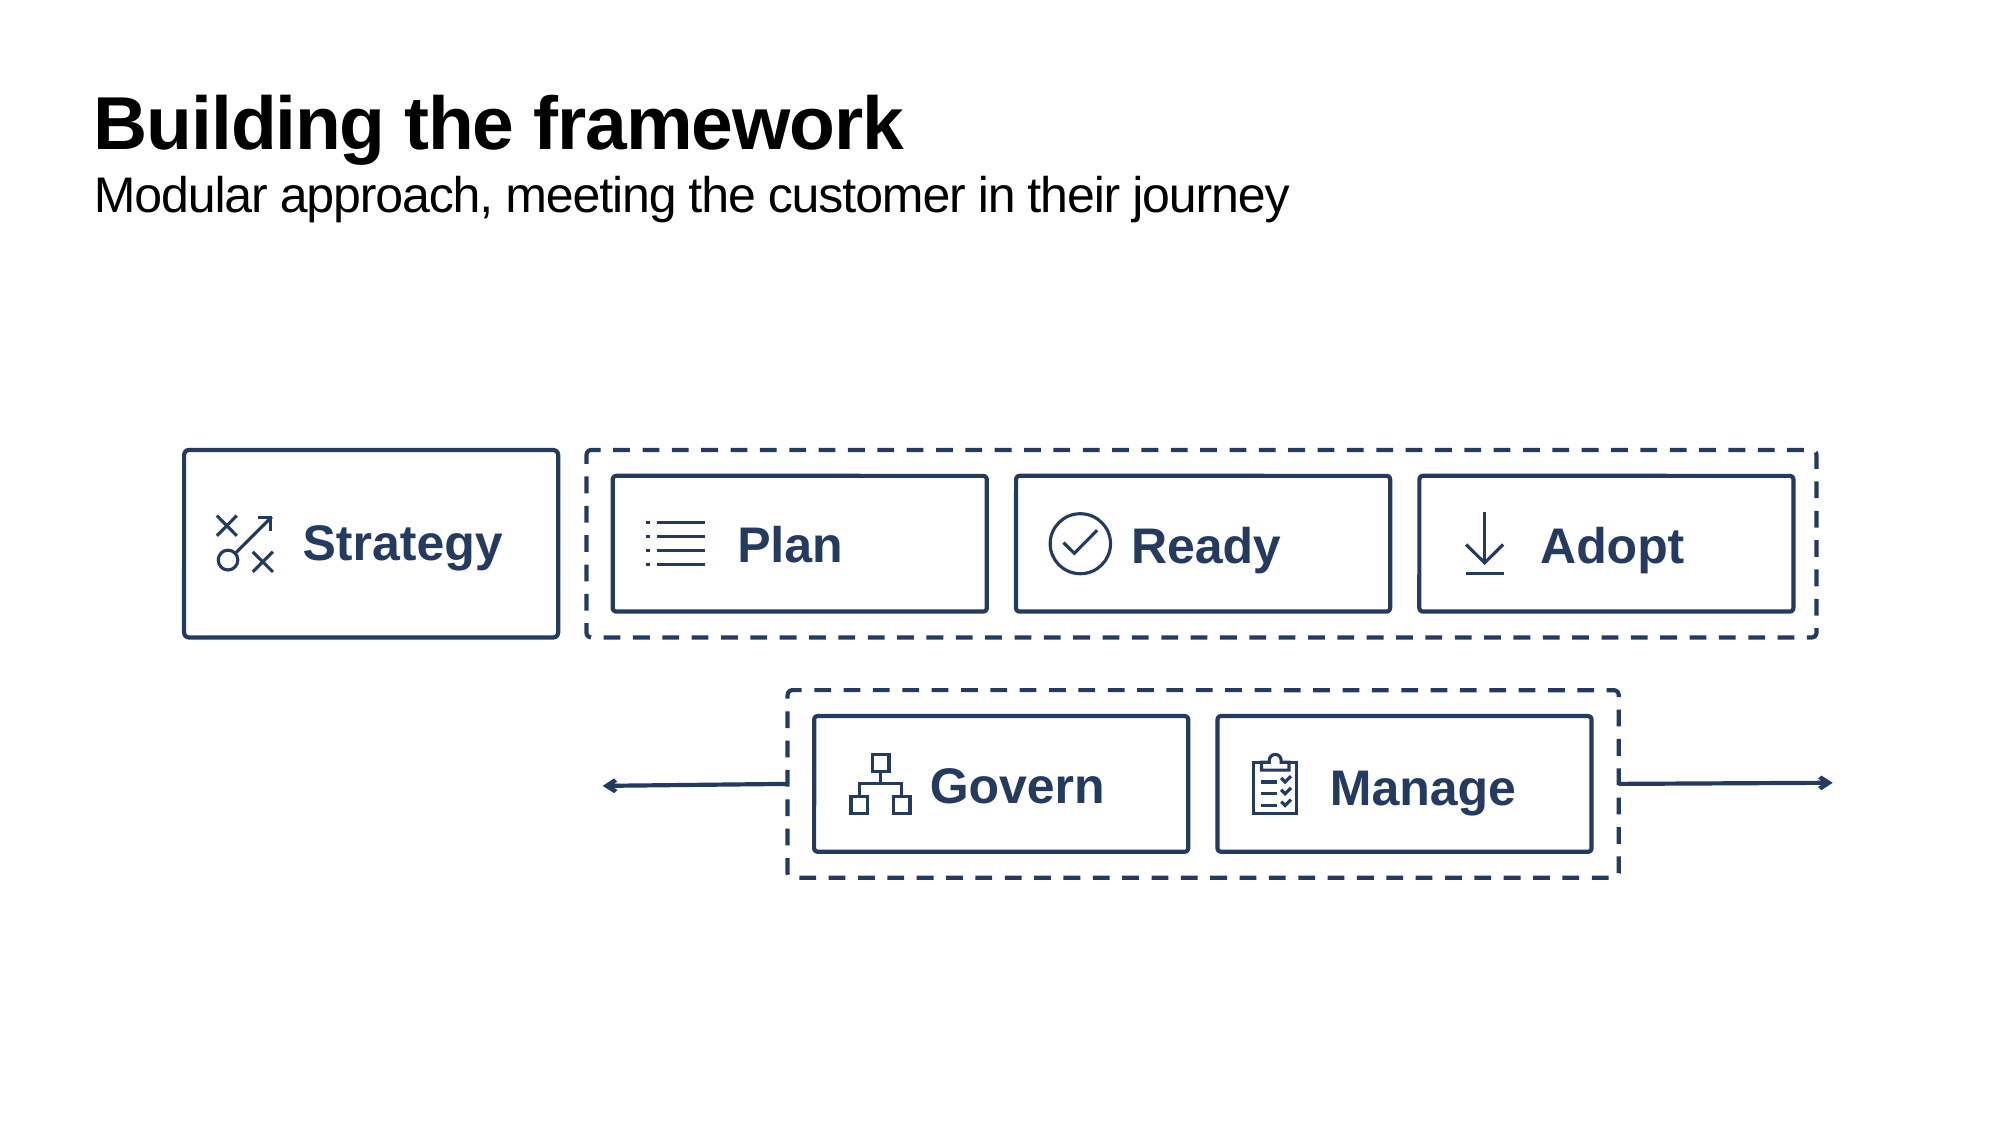

# Building the framework
Modular approach, meeting the customer in their journey

Strategy

Plan

Ready

Adopt

Govern

Manage